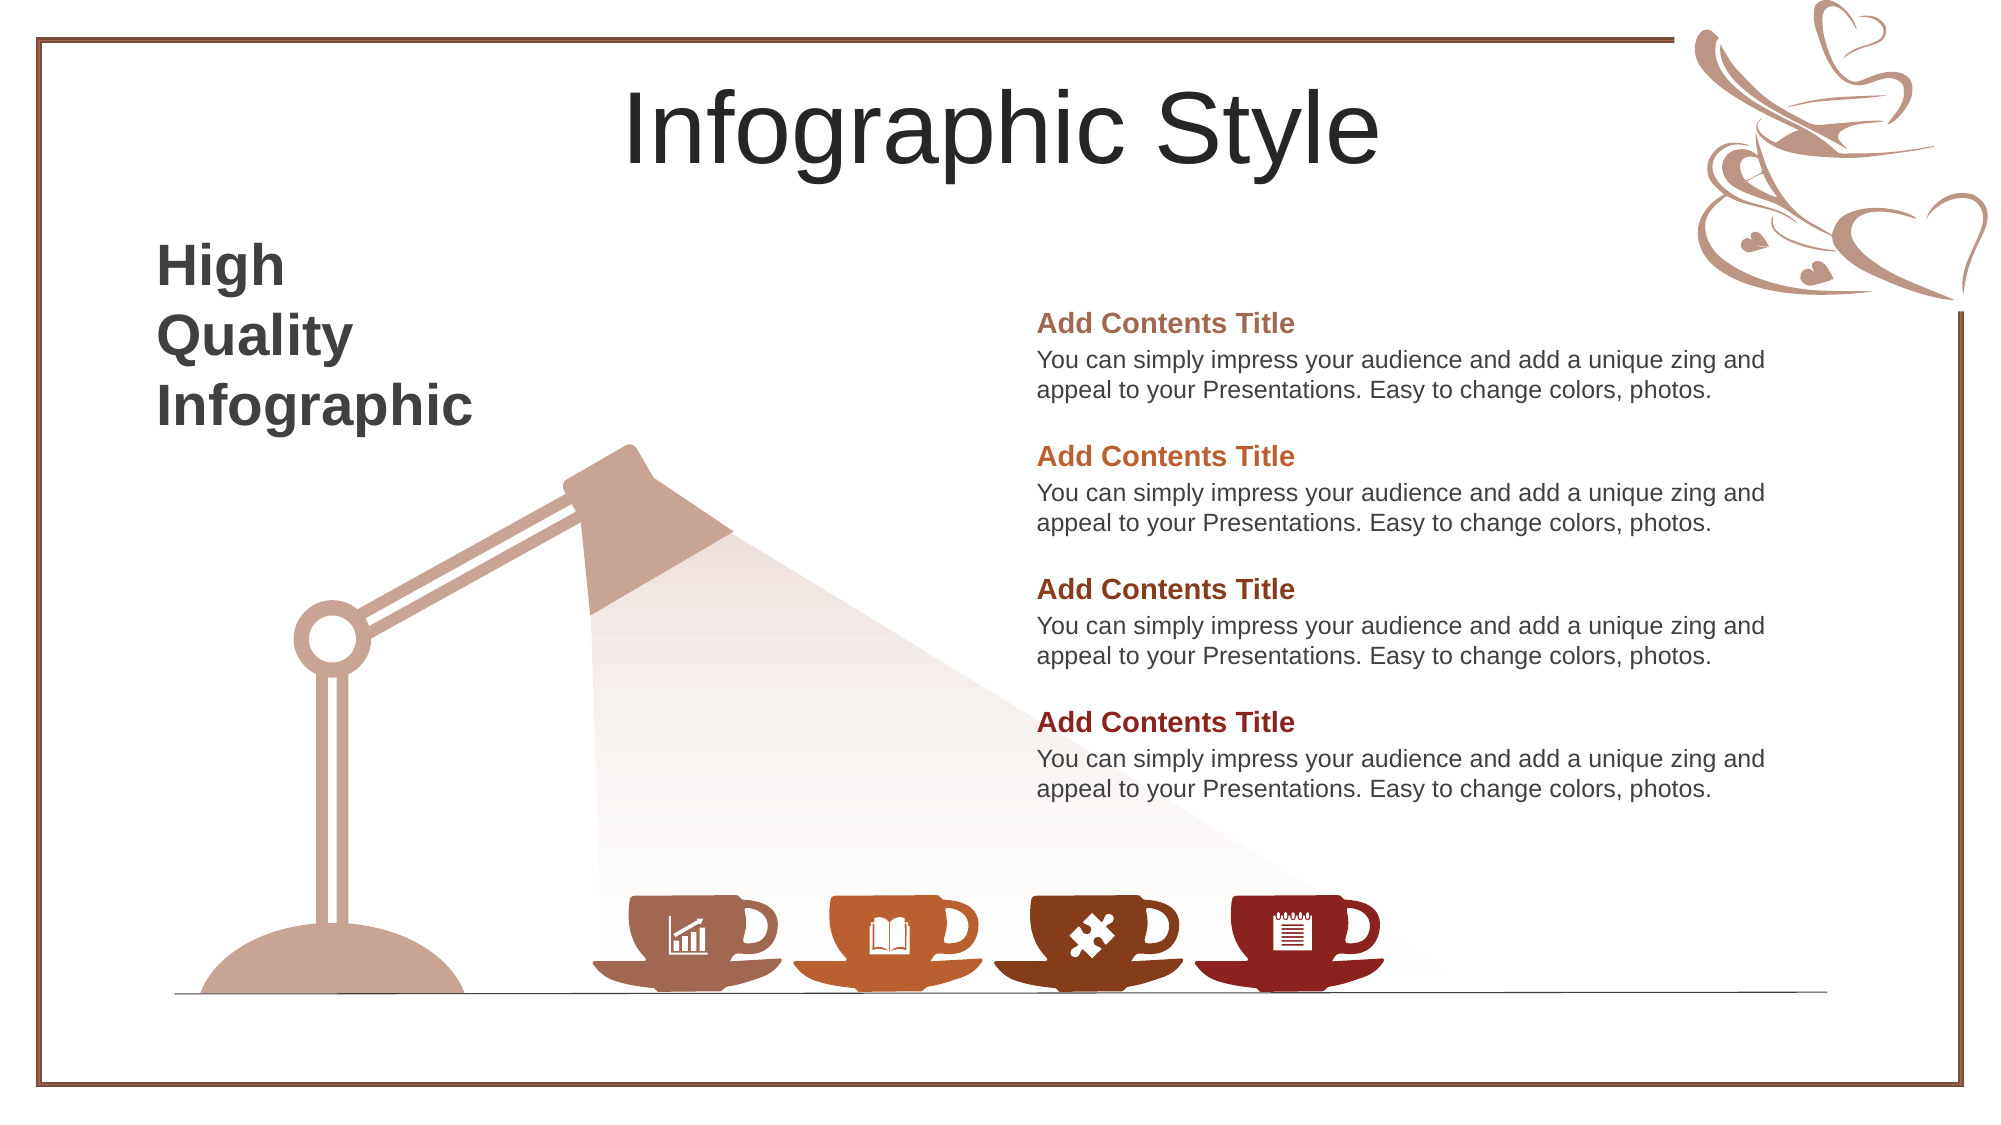

Infographic Style
High
Quality
Infographic
Add Contents Title
You can simply impress your audience and add a unique zing and appeal to your Presentations. Easy to change colors, photos.
Add Contents Title
You can simply impress your audience and add a unique zing and appeal to your Presentations. Easy to change colors, photos.

Add Contents Title
You can simply impress your audience and add a unique zing and appeal to your Presentations. Easy to change colors, photos.
Add Contents Title
You can simply impress your audience and add a unique zing and appeal to your Presentations. Easy to change colors, photos.